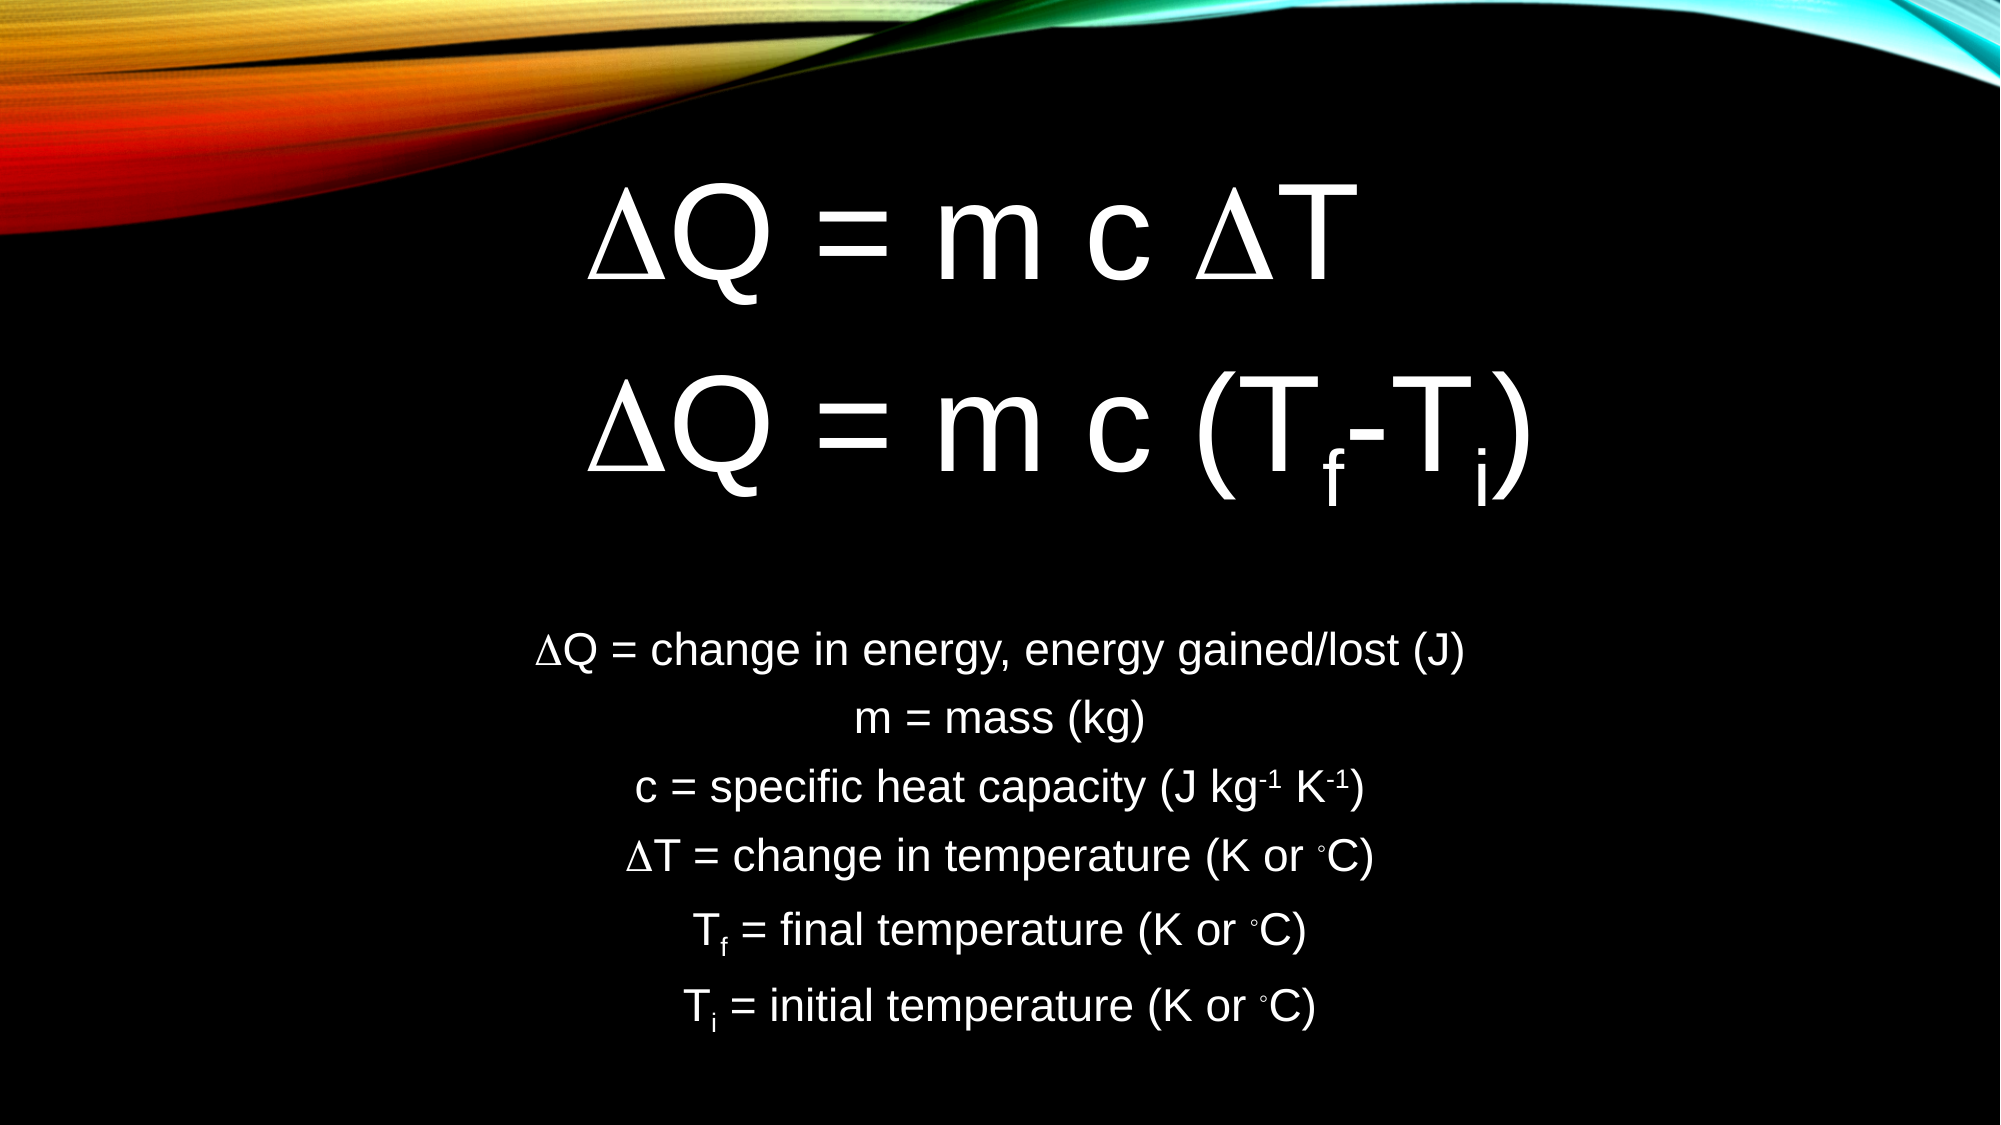

ΔQ = m c ΔT
ΔQ = m c (Tf-Ti)
ΔQ = change in energy, energy gained/lost (J)
m = mass (kg)
c = specific heat capacity (J kg-1 K-1)
ΔT = change in temperature (K or ◦C)
Tf = final temperature (K or ◦C)
Ti = initial temperature (K or ◦C)